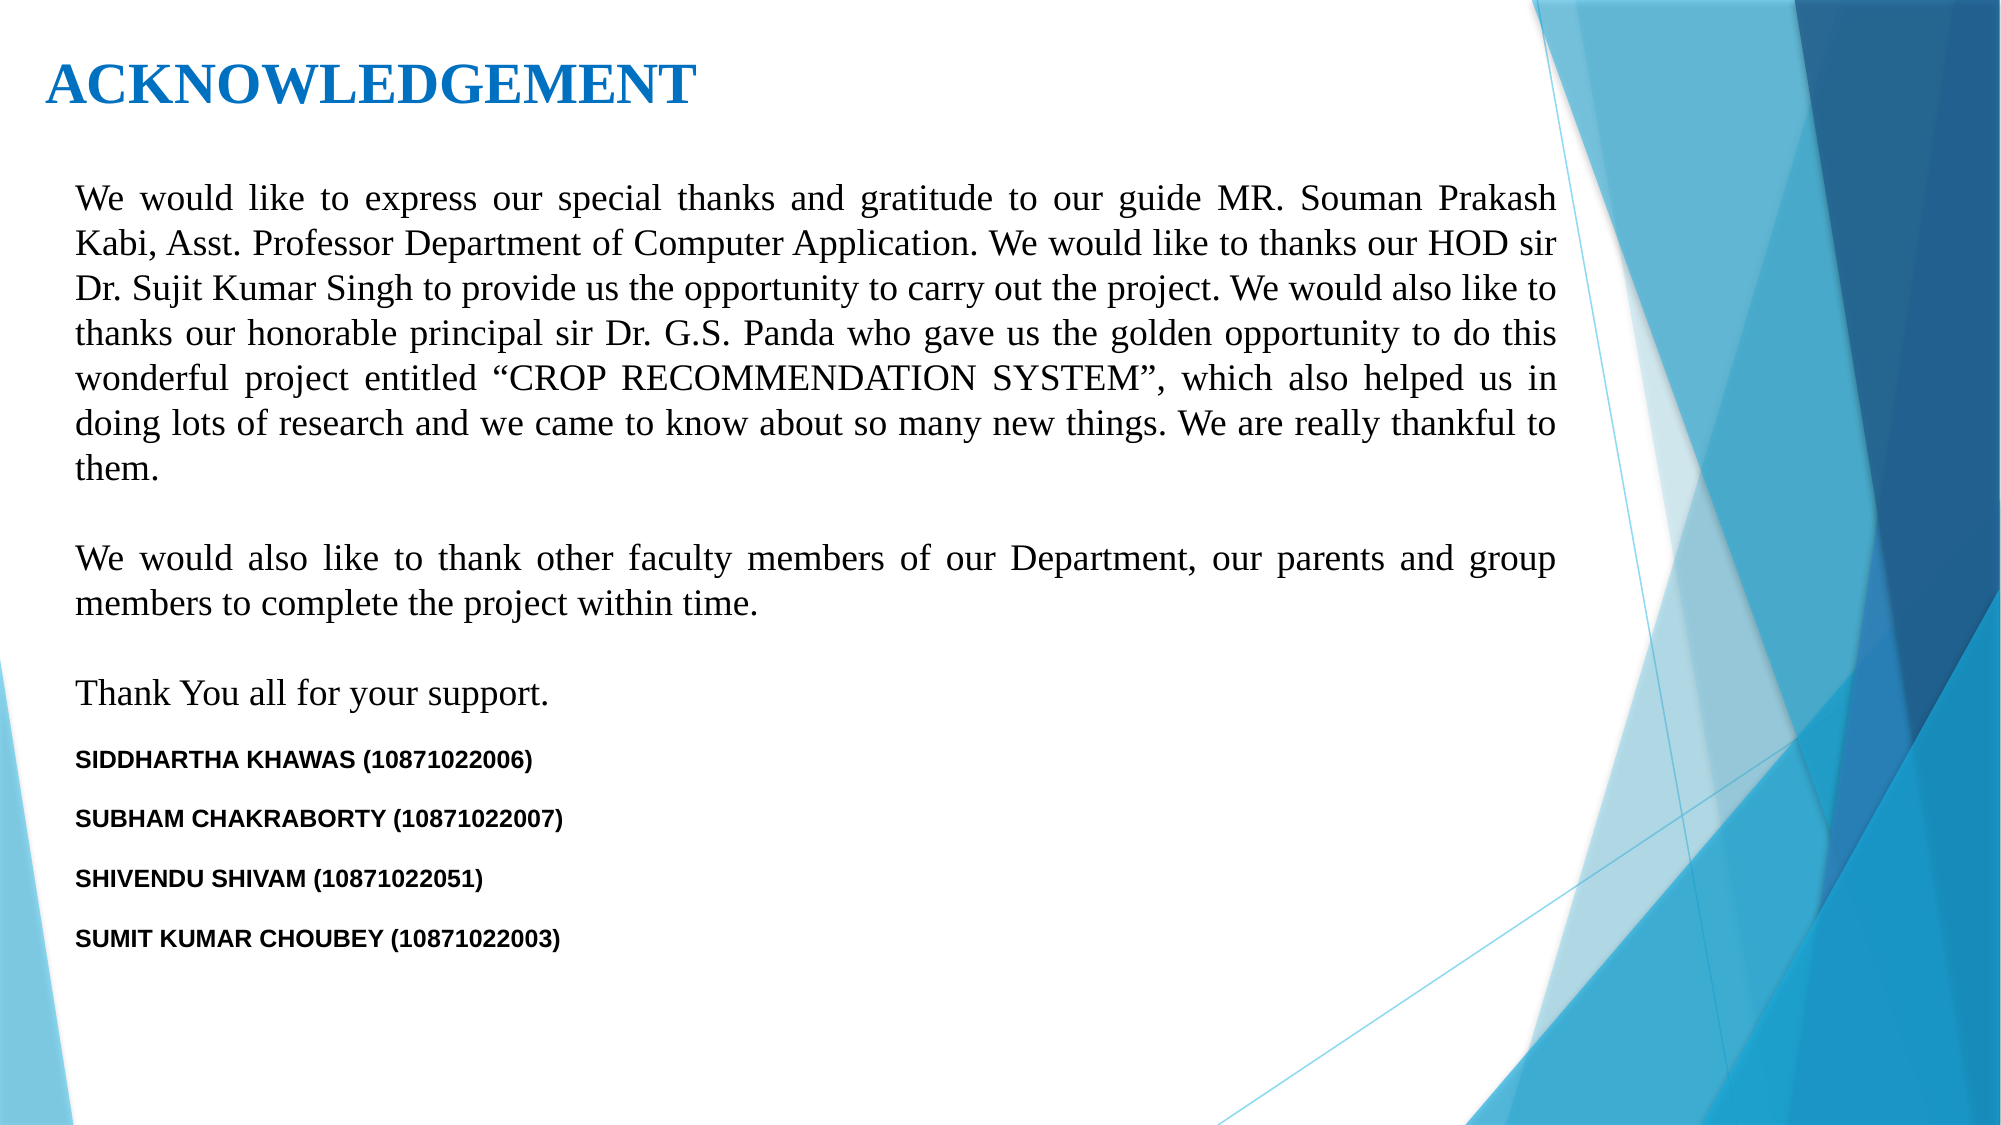

ACKNOWLEDGEMENT
We would like to express our special thanks and gratitude to our guide MR. Souman Prakash Kabi, Asst. Professor Department of Computer Application. We would like to thanks our HOD sir Dr. Sujit Kumar Singh to provide us the opportunity to carry out the project. We would also like to thanks our honorable principal sir Dr. G.S. Panda who gave us the golden opportunity to do this wonderful project entitled “CROP RECOMMENDATION SYSTEM”, which also helped us in doing lots of research and we came to know about so many new things. We are really thankful to them.

We would also like to thank other faculty members of our Department, our parents and group members to complete the project within time.

Thank You all for your support.

SIDDHARTHA KHAWAS (10871022006)

SUBHAM CHAKRABORTY (10871022007)

SHIVENDU SHIVAM (10871022051)

SUMIT KUMAR CHOUBEY (10871022003)